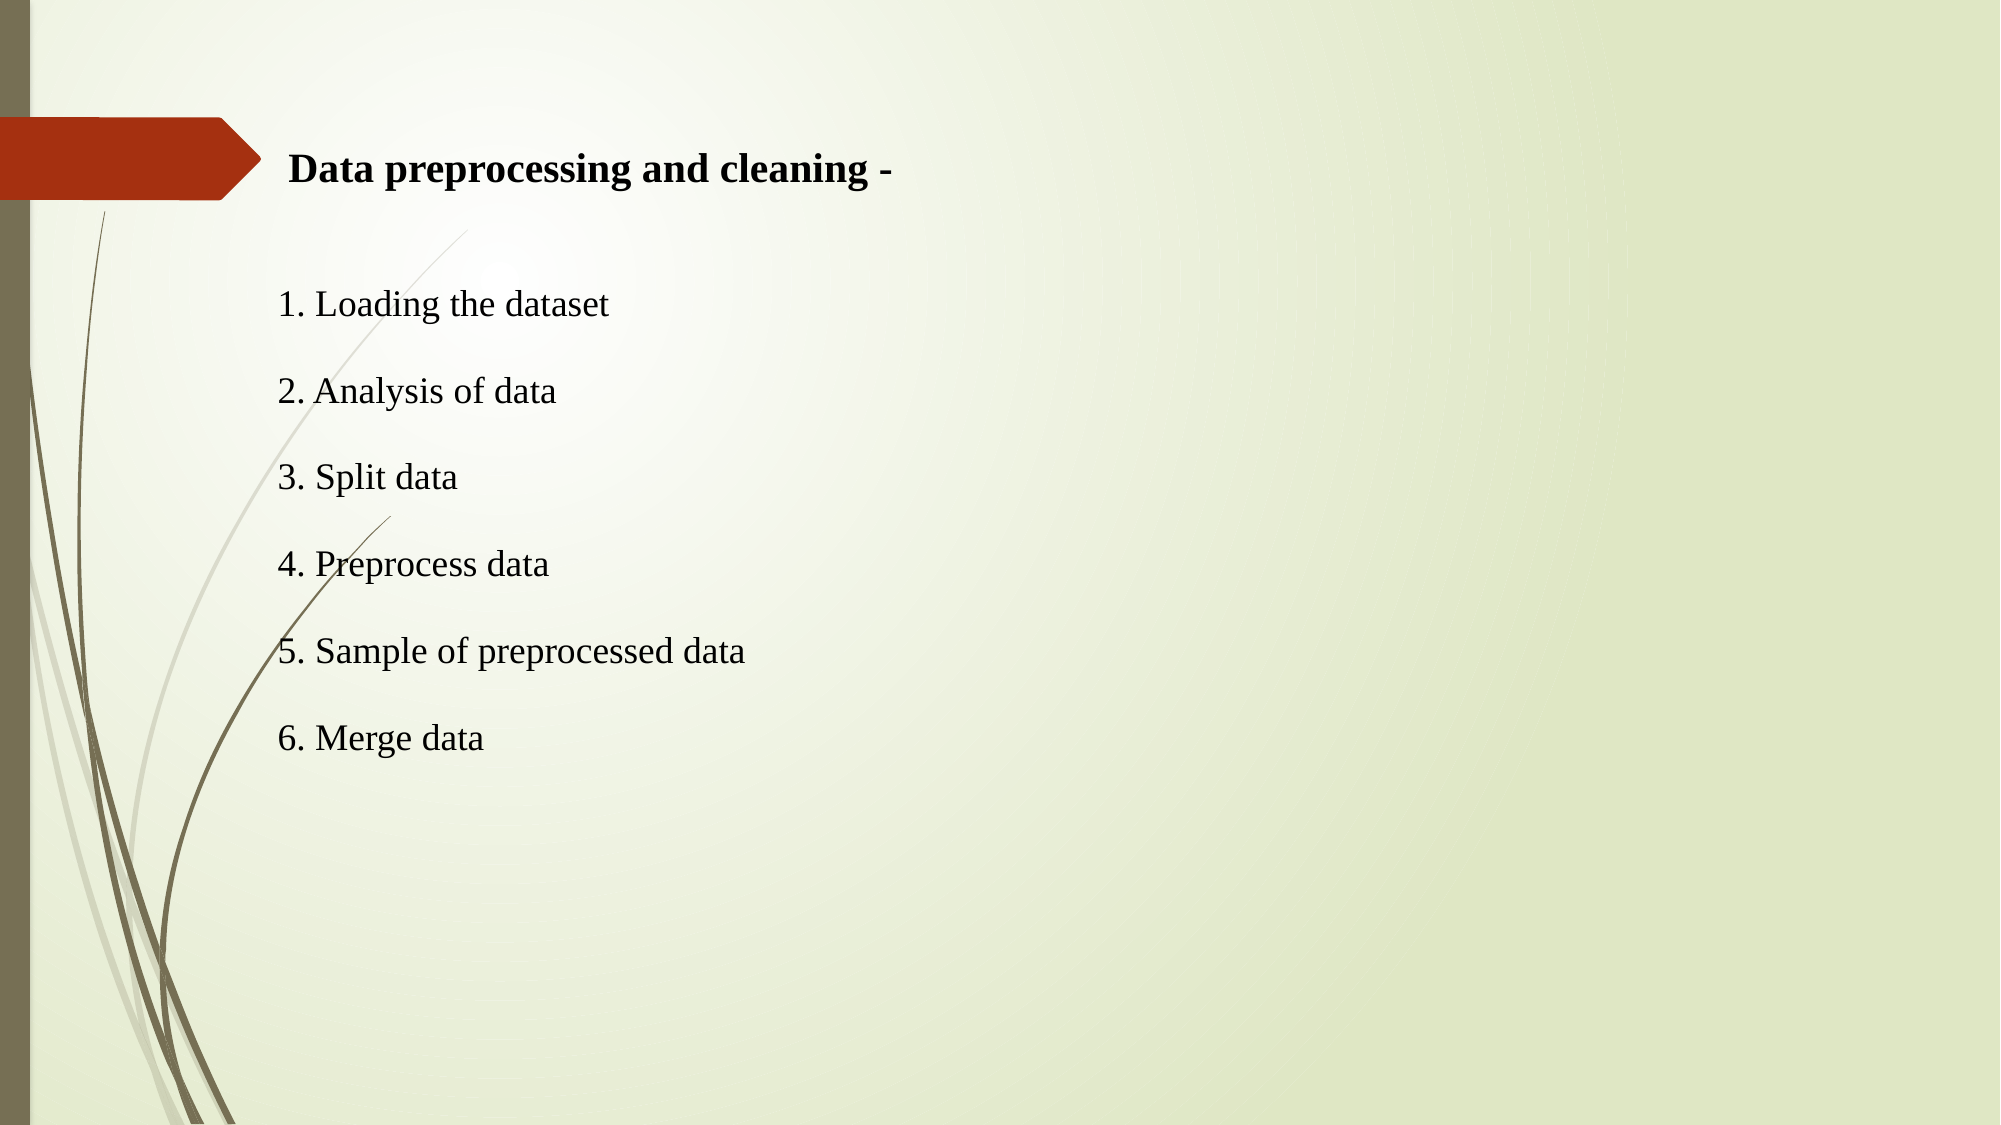

Data preprocessing and cleaning -
1. Loading the dataset
2. Analysis of data
3. Split data
4. Preprocess data
5. Sample of preprocessed data
6. Merge data